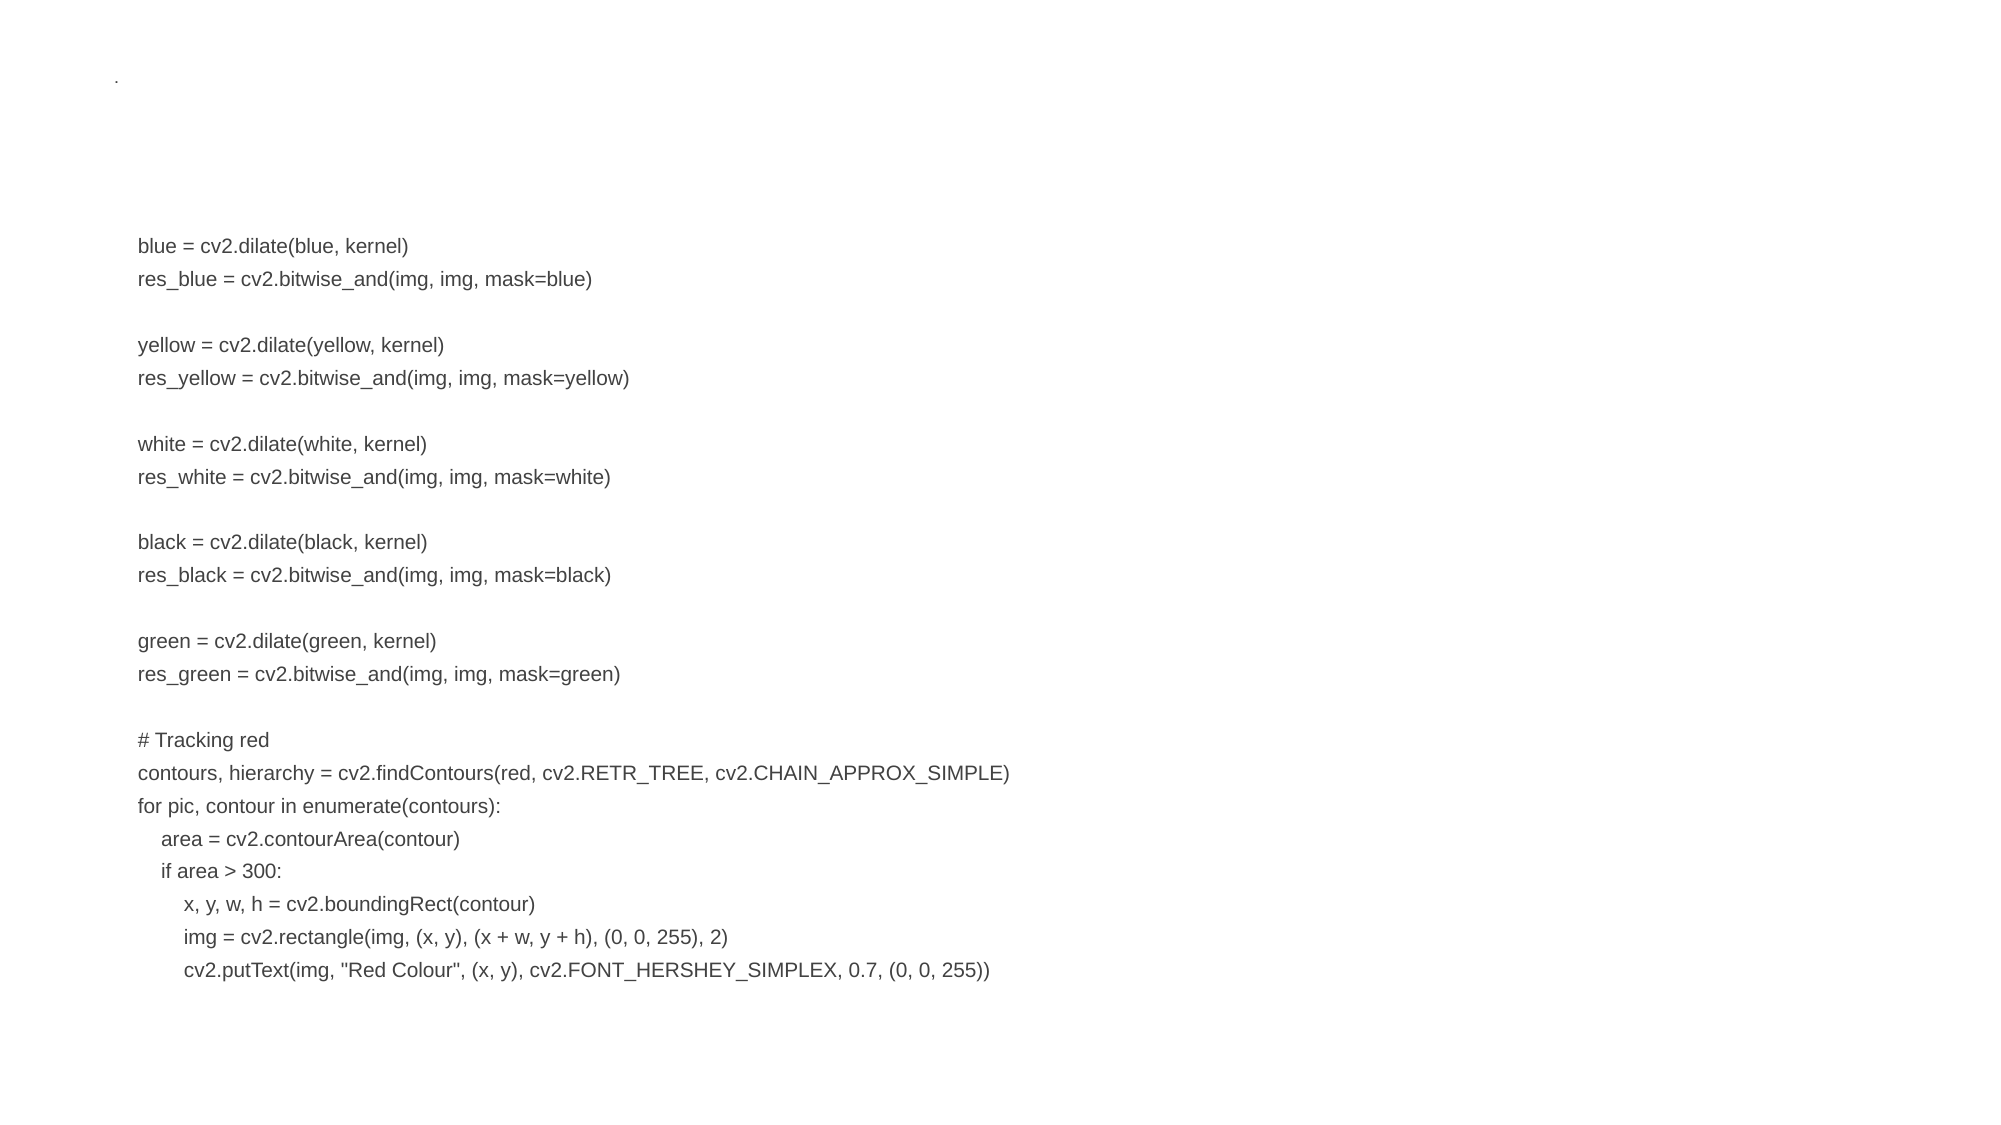

# .

    blue = cv2.dilate(blue, kernel)
    res_blue = cv2.bitwise_and(img, img, mask=blue)

    yellow = cv2.dilate(yellow, kernel)
    res_yellow = cv2.bitwise_and(img, img, mask=yellow)

    white = cv2.dilate(white, kernel)
    res_white = cv2.bitwise_and(img, img, mask=white)

    black = cv2.dilate(black, kernel)
    res_black = cv2.bitwise_and(img, img, mask=black)

    green = cv2.dilate(green, kernel)
    res_green = cv2.bitwise_and(img, img, mask=green)

    # Tracking red
    contours, hierarchy = cv2.findContours(red, cv2.RETR_TREE, cv2.CHAIN_APPROX_SIMPLE)
    for pic, contour in enumerate(contours):
        area = cv2.contourArea(contour)
        if area > 300:
            x, y, w, h = cv2.boundingRect(contour)
            img = cv2.rectangle(img, (x, y), (x + w, y + h), (0, 0, 255), 2)
            cv2.putText(img, "Red Colour", (x, y), cv2.FONT_HERSHEY_SIMPLEX, 0.7, (0, 0, 255))